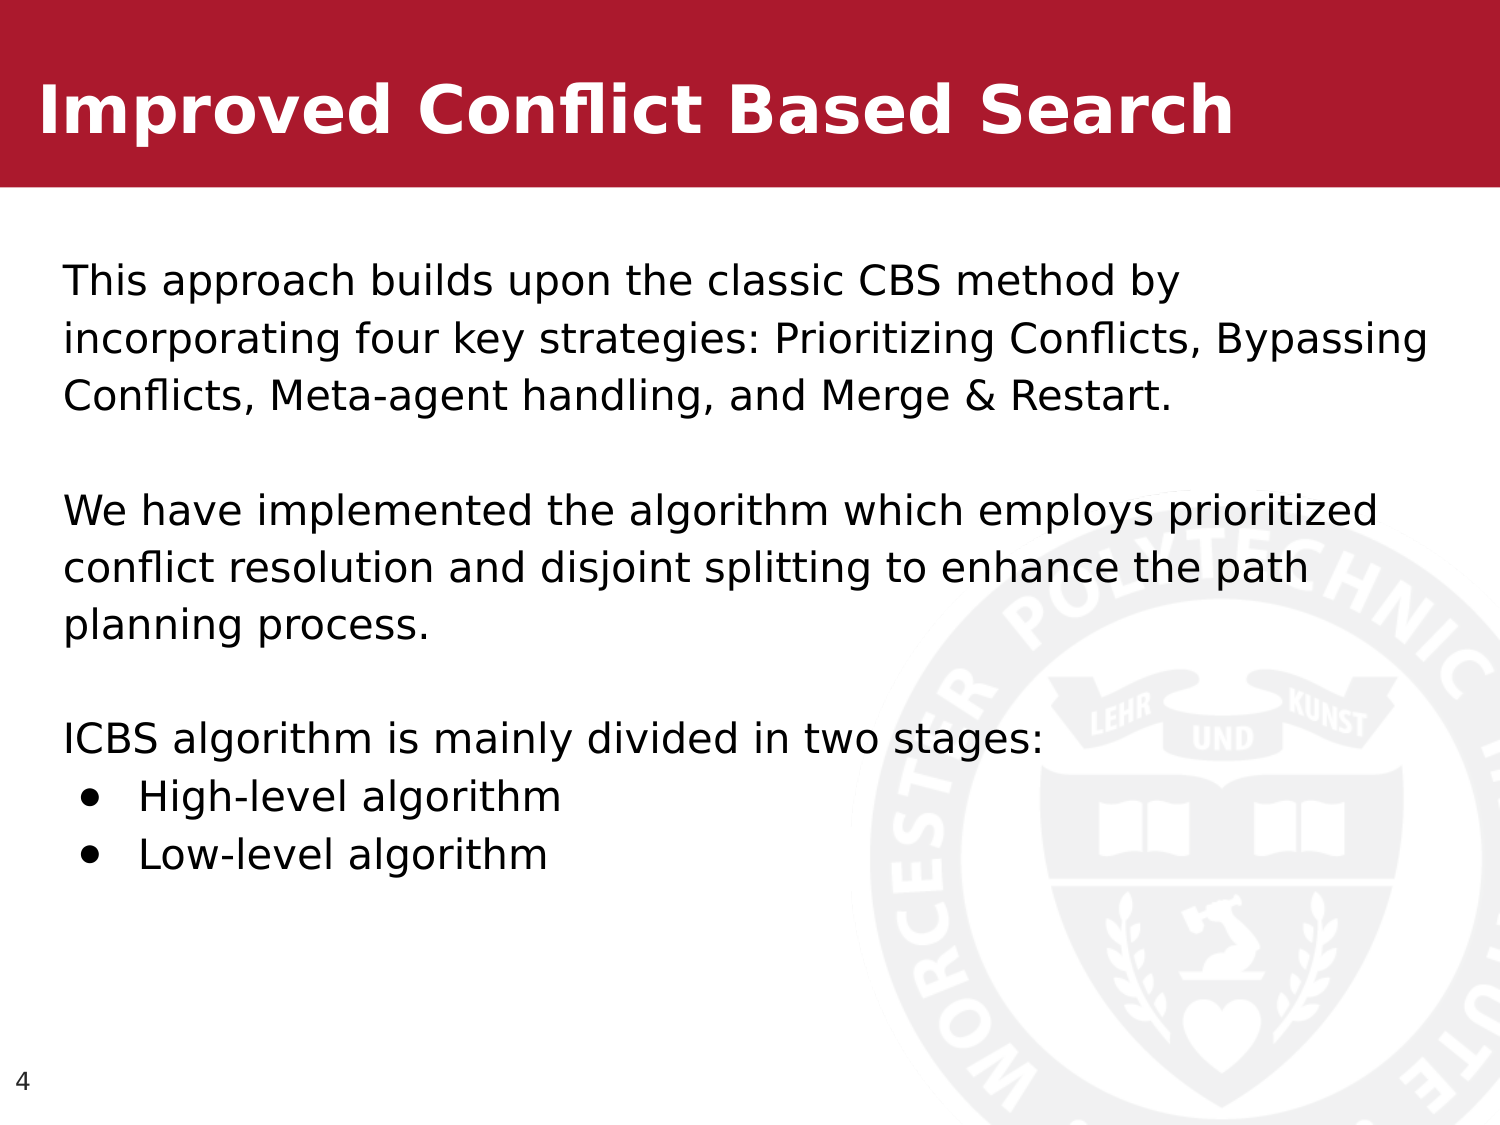

# Improved Conflict Based Search
This approach builds upon the classic CBS method by incorporating four key strategies: Prioritizing Conflicts, Bypassing Conflicts, Meta-agent handling, and Merge & Restart.

We have implemented the algorithm which employs prioritized conflict resolution and disjoint splitting to enhance the path planning process.

ICBS algorithm is mainly divided in two stages:
High-level algorithm
Low-level algorithm

4